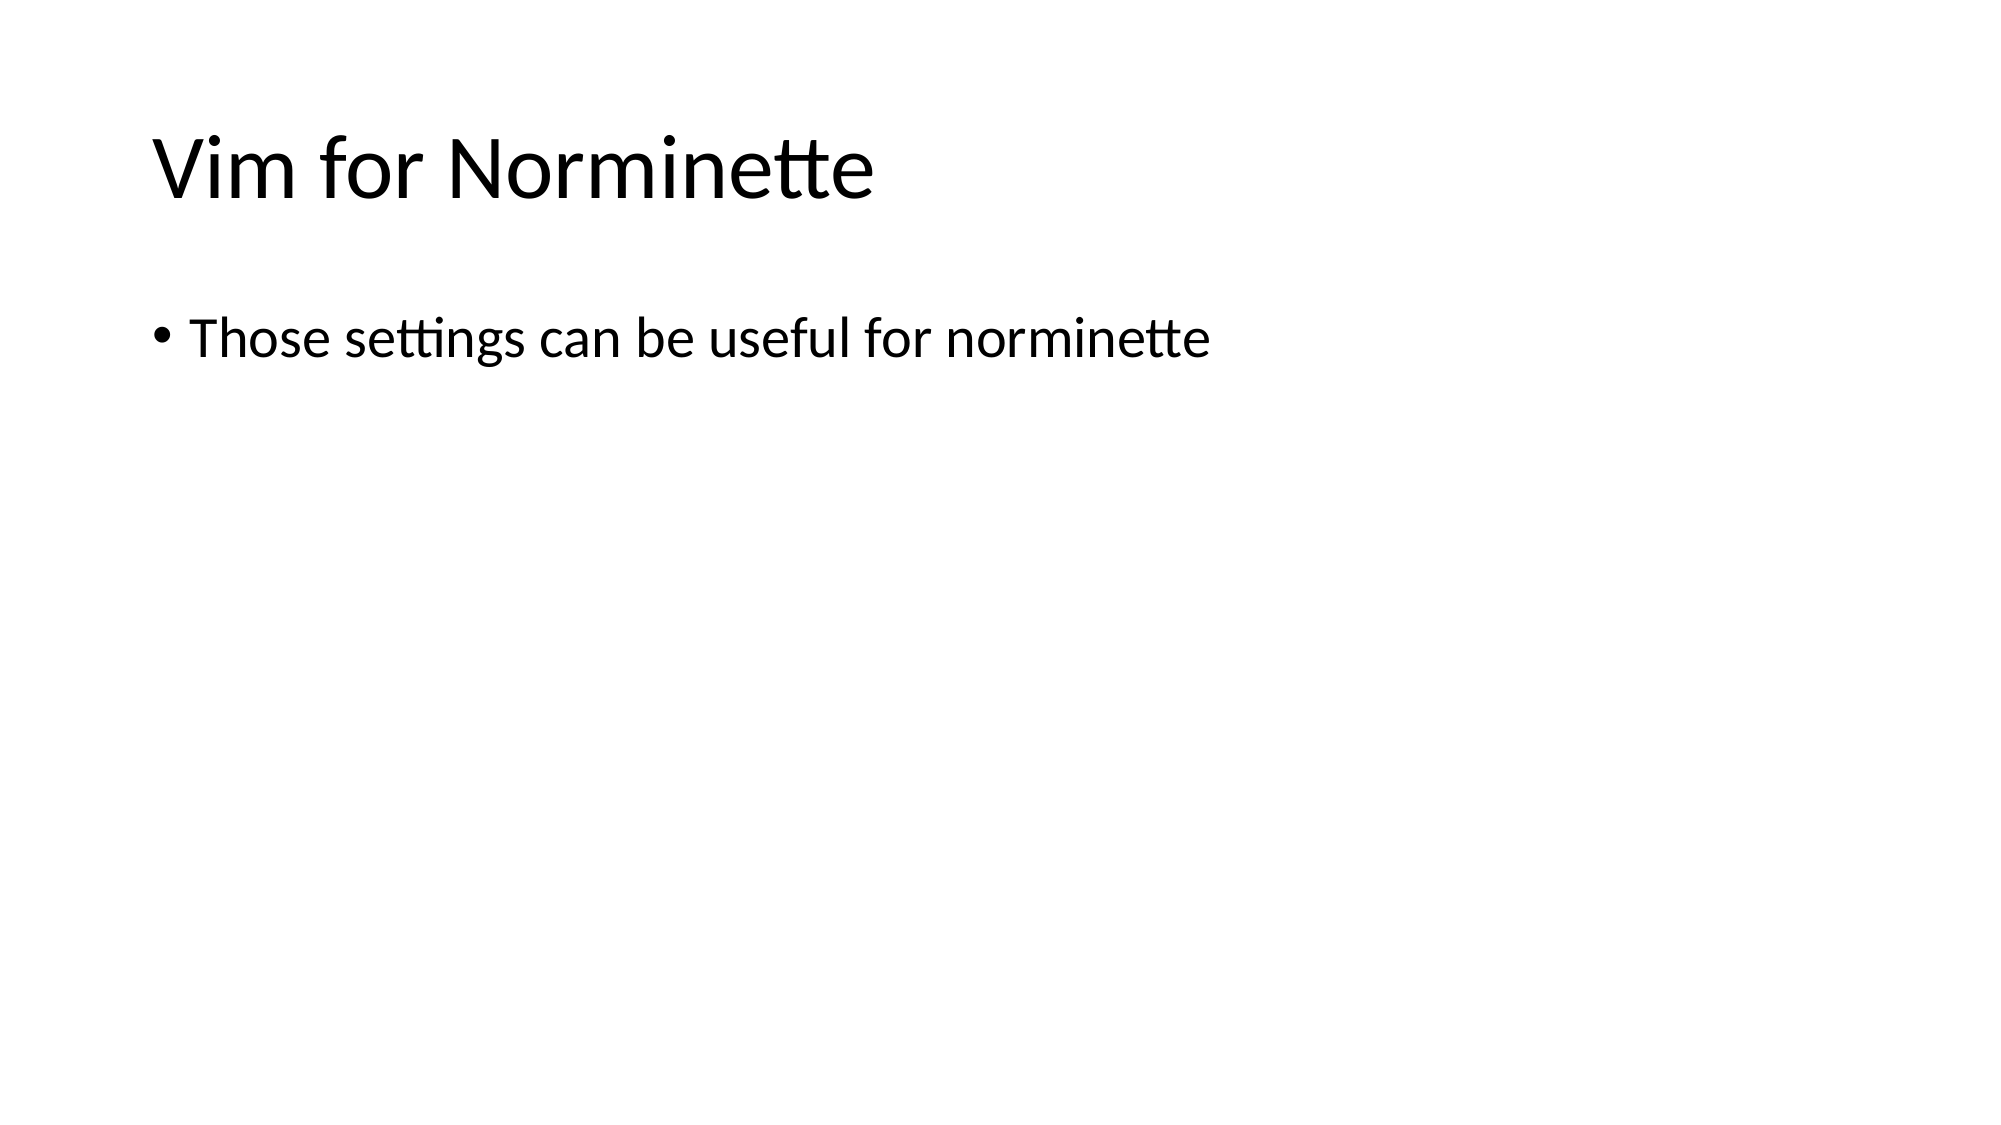

# Vim for Norminette
Those settings can be useful for norminette